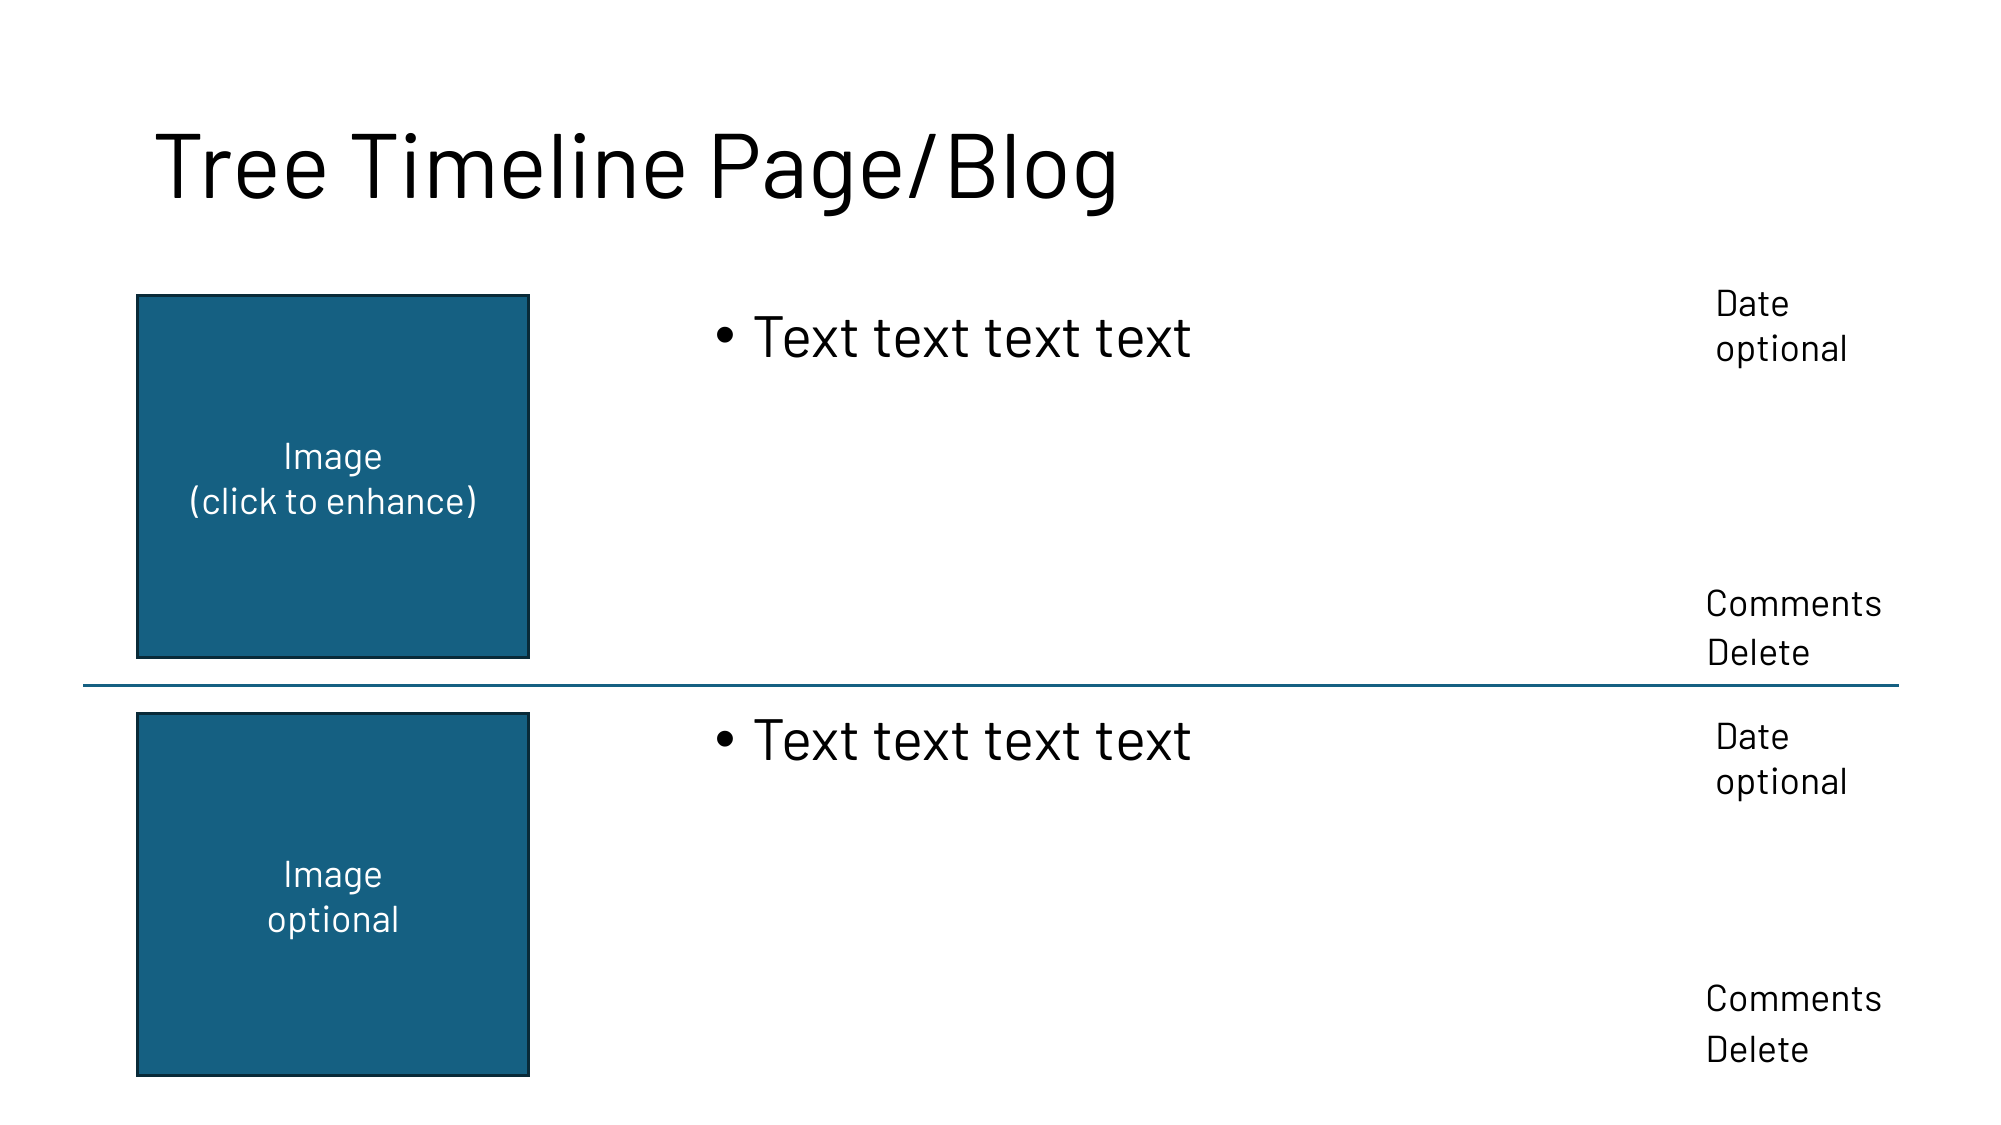

# Tree Timeline Page/Blog
Date optional
Image
(click to enhance)
Text text text text
Comments
Delete
Text text text text
Date optional
Image
optional
Comments
Delete